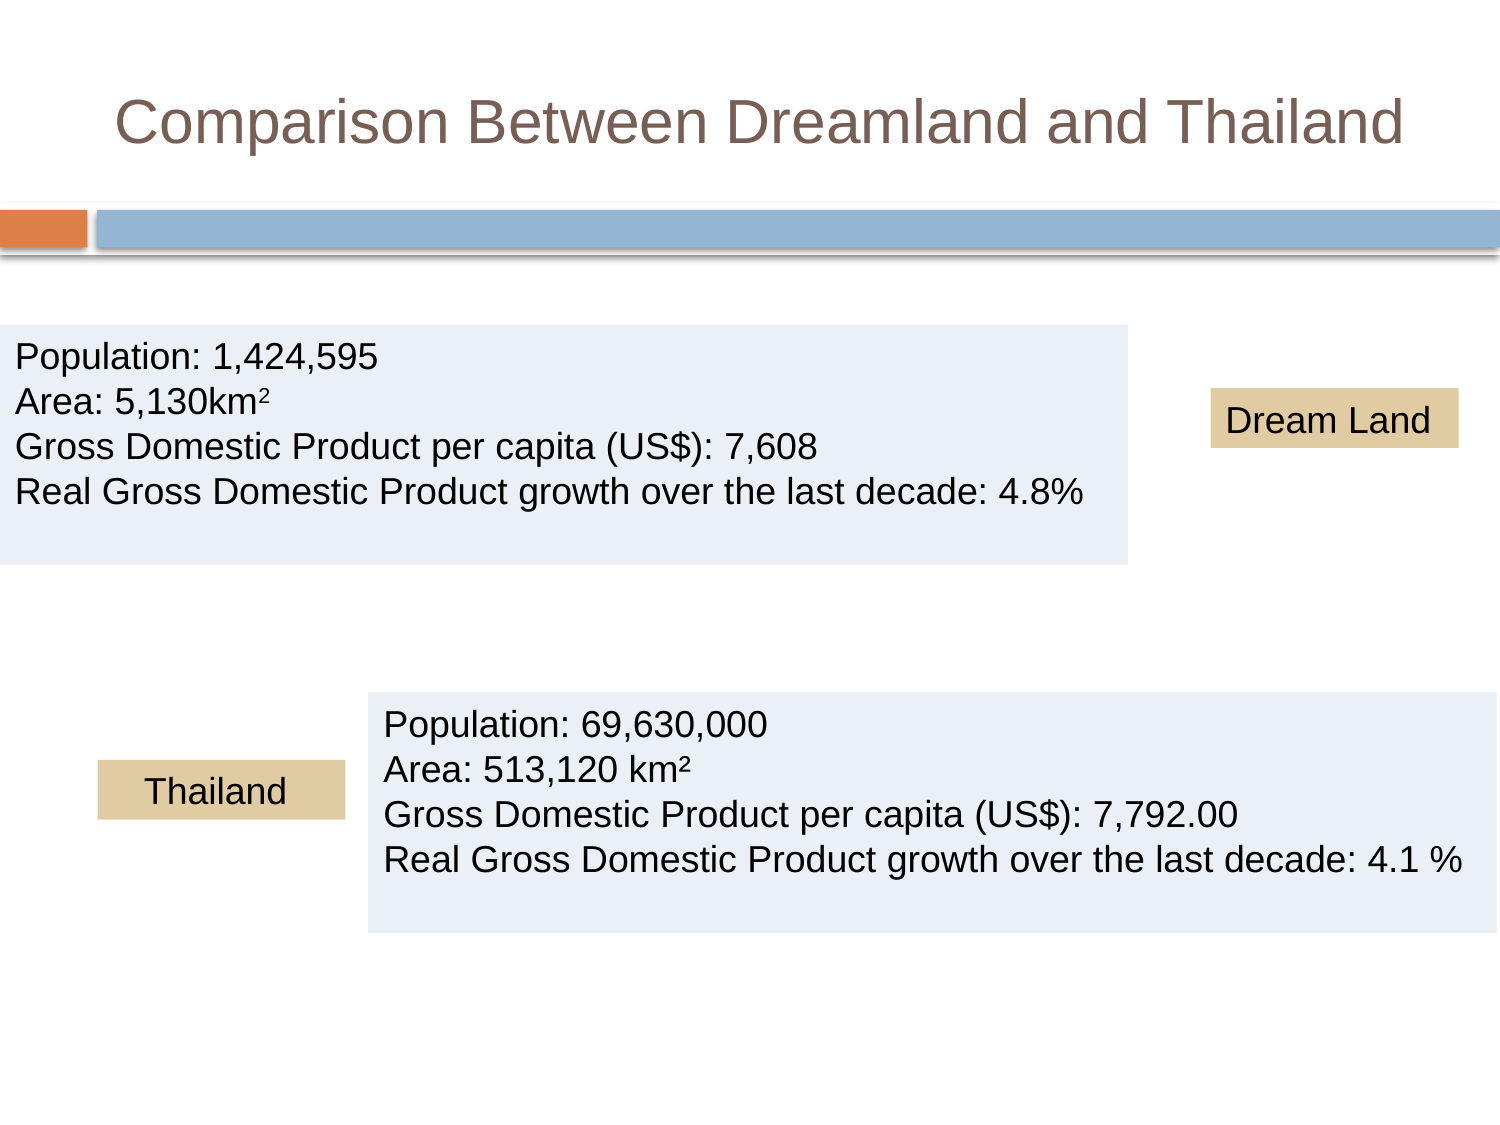

# Comparison Between Dreamland and Thailand
Population: 1,424,595
Area: 5,130km2
Gross Domestic Product per capita (US$): 7,608
Real Gross Domestic Product growth over the last decade: 4.8%

Dream Land
Population: 69,630,000
Area: 513,120 km²
Gross Domestic Product per capita (US$): 7,792.00
Real Gross Domestic Product growth over the last decade: 4.1 %

   Thailand